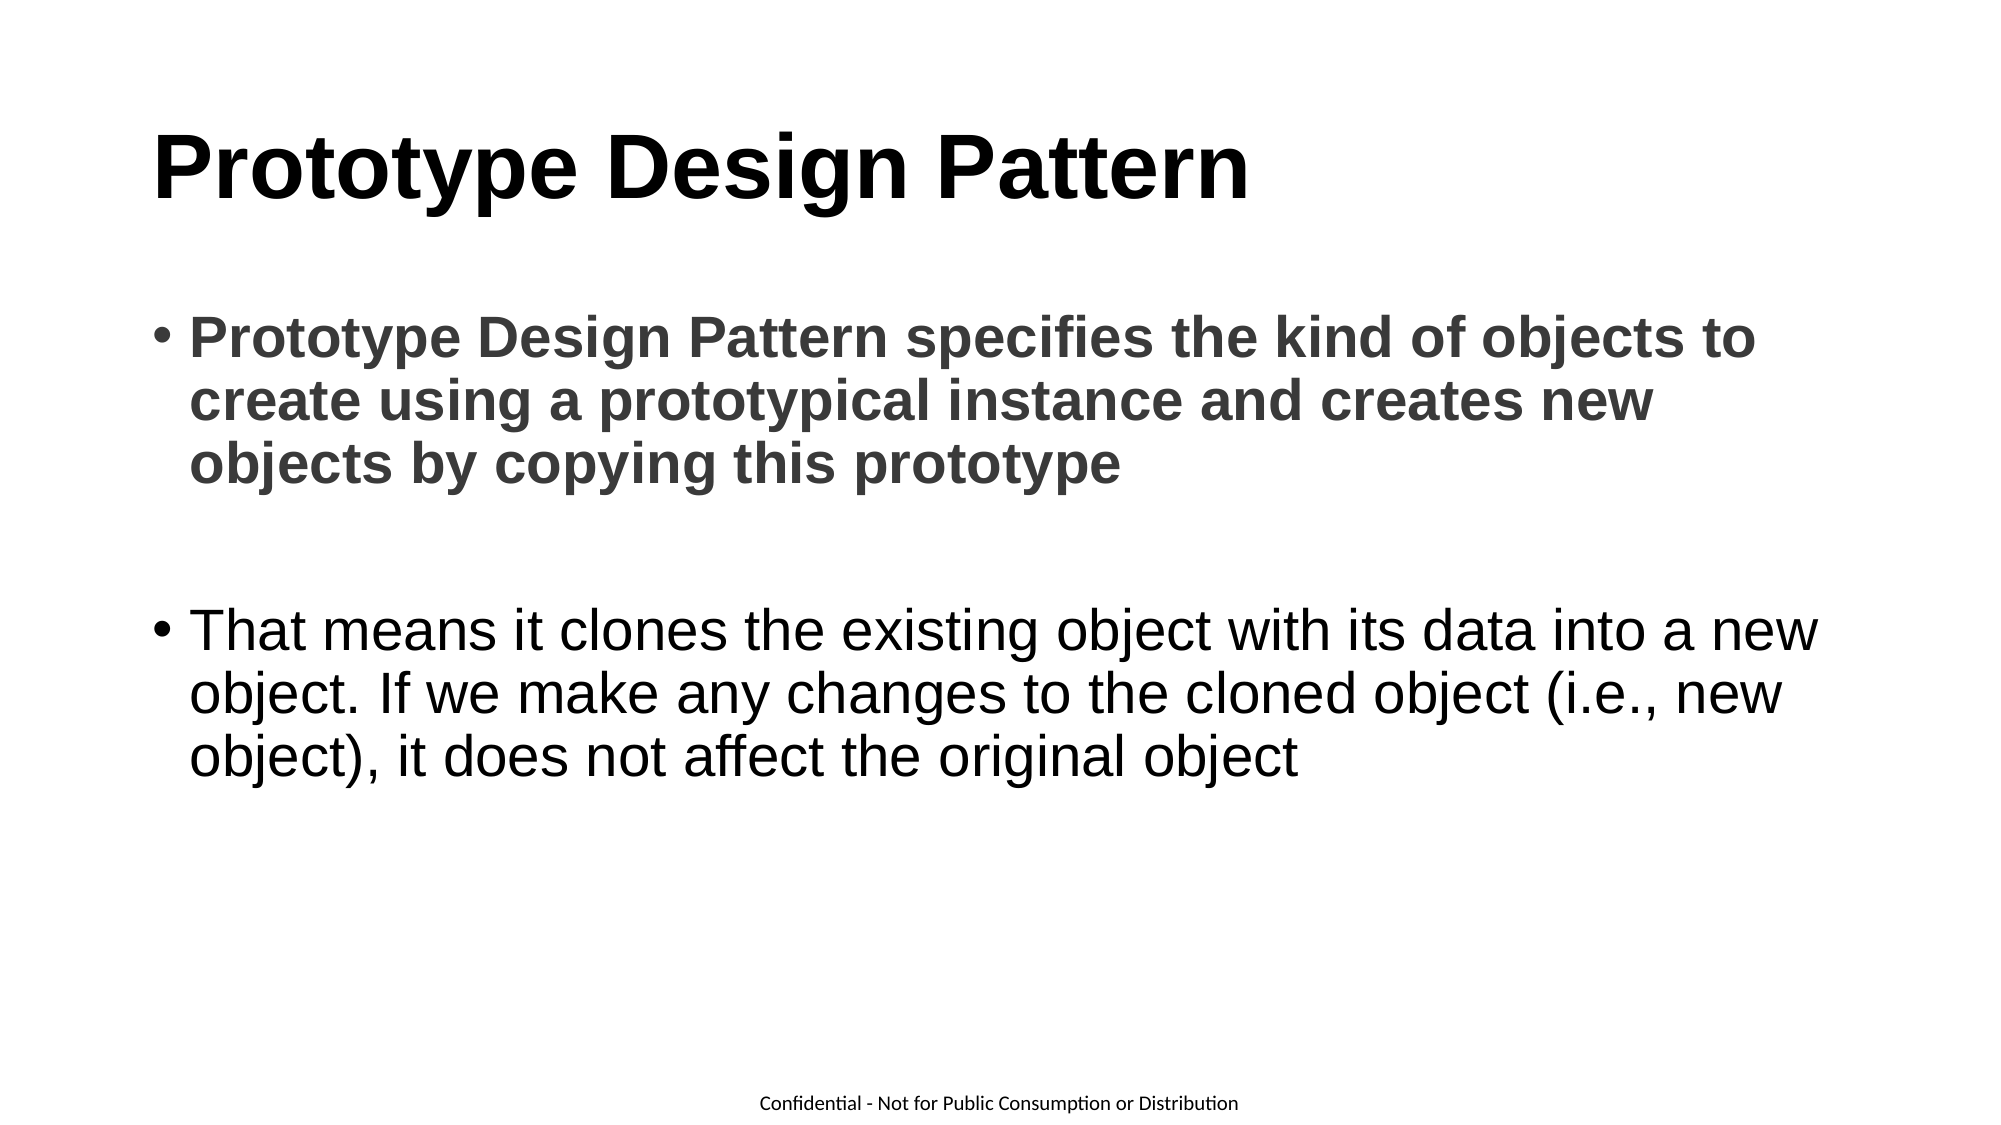

# Prototype Design Pattern
Prototype Design Pattern specifies the kind of objects to create using a prototypical instance and creates new objects by copying this prototype

That means it clones the existing object with its data into a new object. If we make any changes to the cloned object (i.e., new object), it does not affect the original object